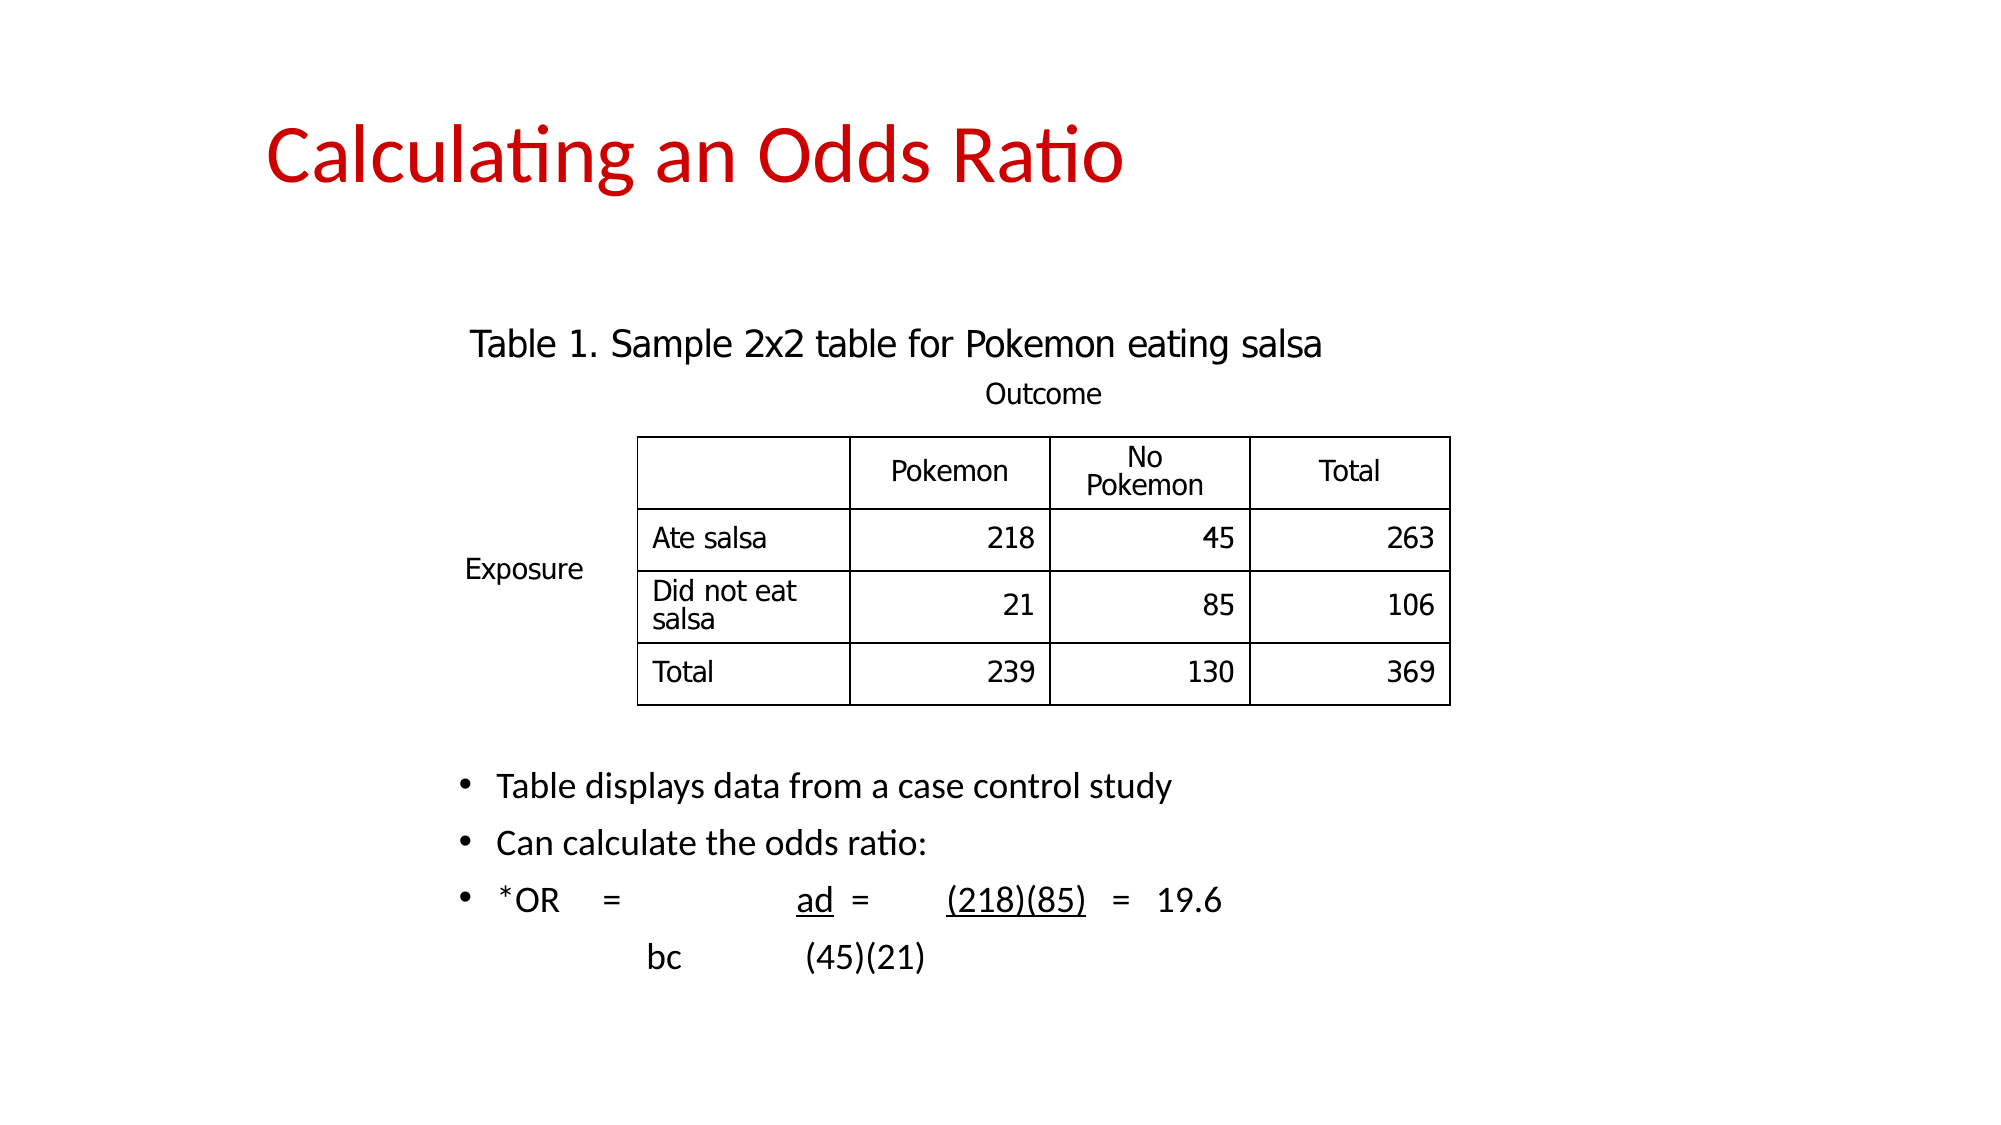

# Calculating an Odds Ratio
Table 1. Sample 2x2 table for Pokemon eating salsa
|  | Outcome |  |  |  |
| --- | --- | --- | --- | --- |
| Exposure |  | Pokemon | No Pokemon | Total |
|  | Ate salsa | 218 | 45 | 263 |
|  | Did not eat salsa | 21 | 85 | 106 |
|  | Total | 239 | 130 | 369 |
Table displays data from a case control study
Can calculate the odds ratio:
*OR     =    	ad  =	(218)(85)   =   19.6
	          	bc    	 (45)(21)